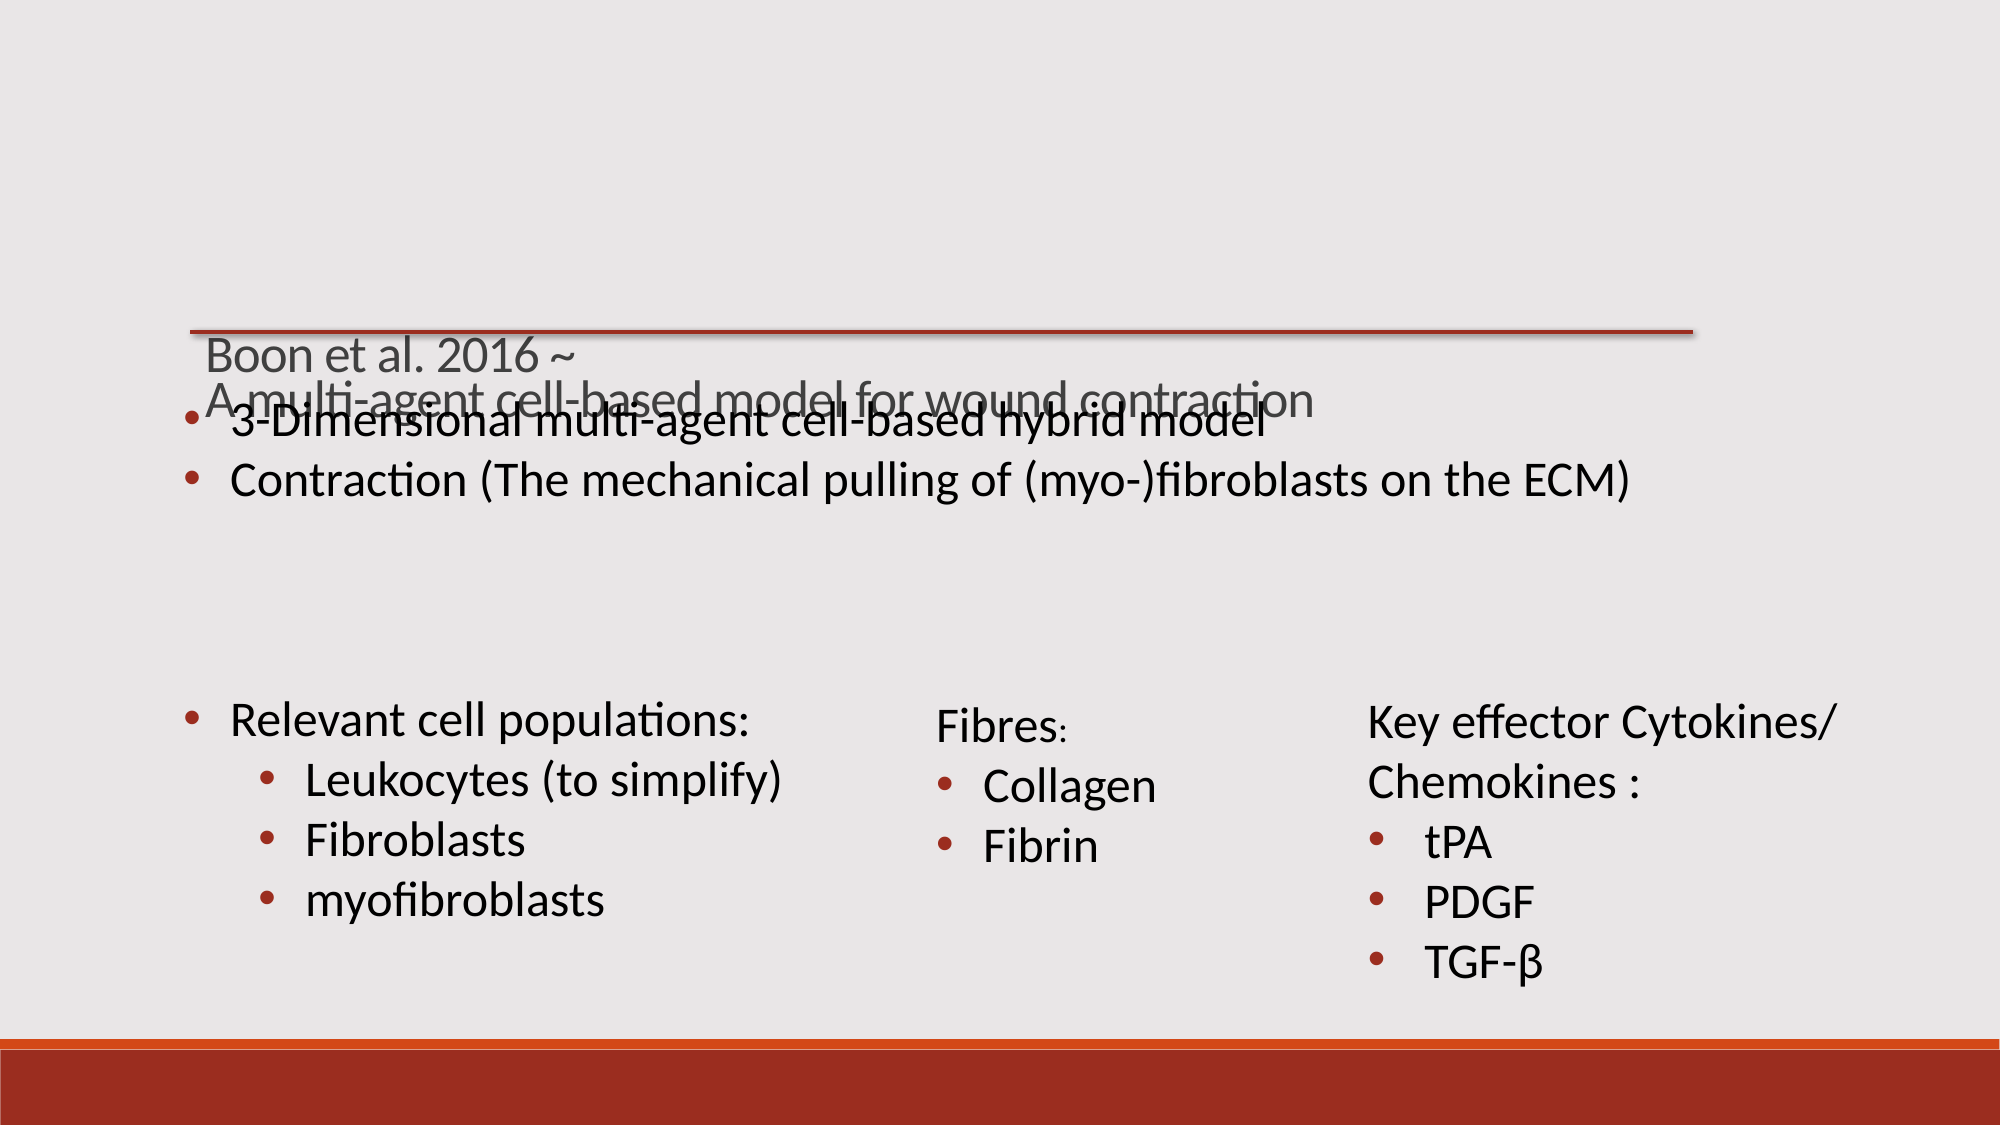

Boon et al. 2016 ~
A multi-agent cell-based model for wound contraction
3-Dimensional multi-agent cell-based hybrid model
Contraction (The mechanical pulling of (myo-)fibroblasts on the ECM)

Relevant cell populations:
Leukocytes (to simplify)
Fibroblasts
myofibroblasts
Key effector Cytokines/ Chemokines :
tPA
PDGF
TGF-β

Fibres:
Collagen
Fibrin